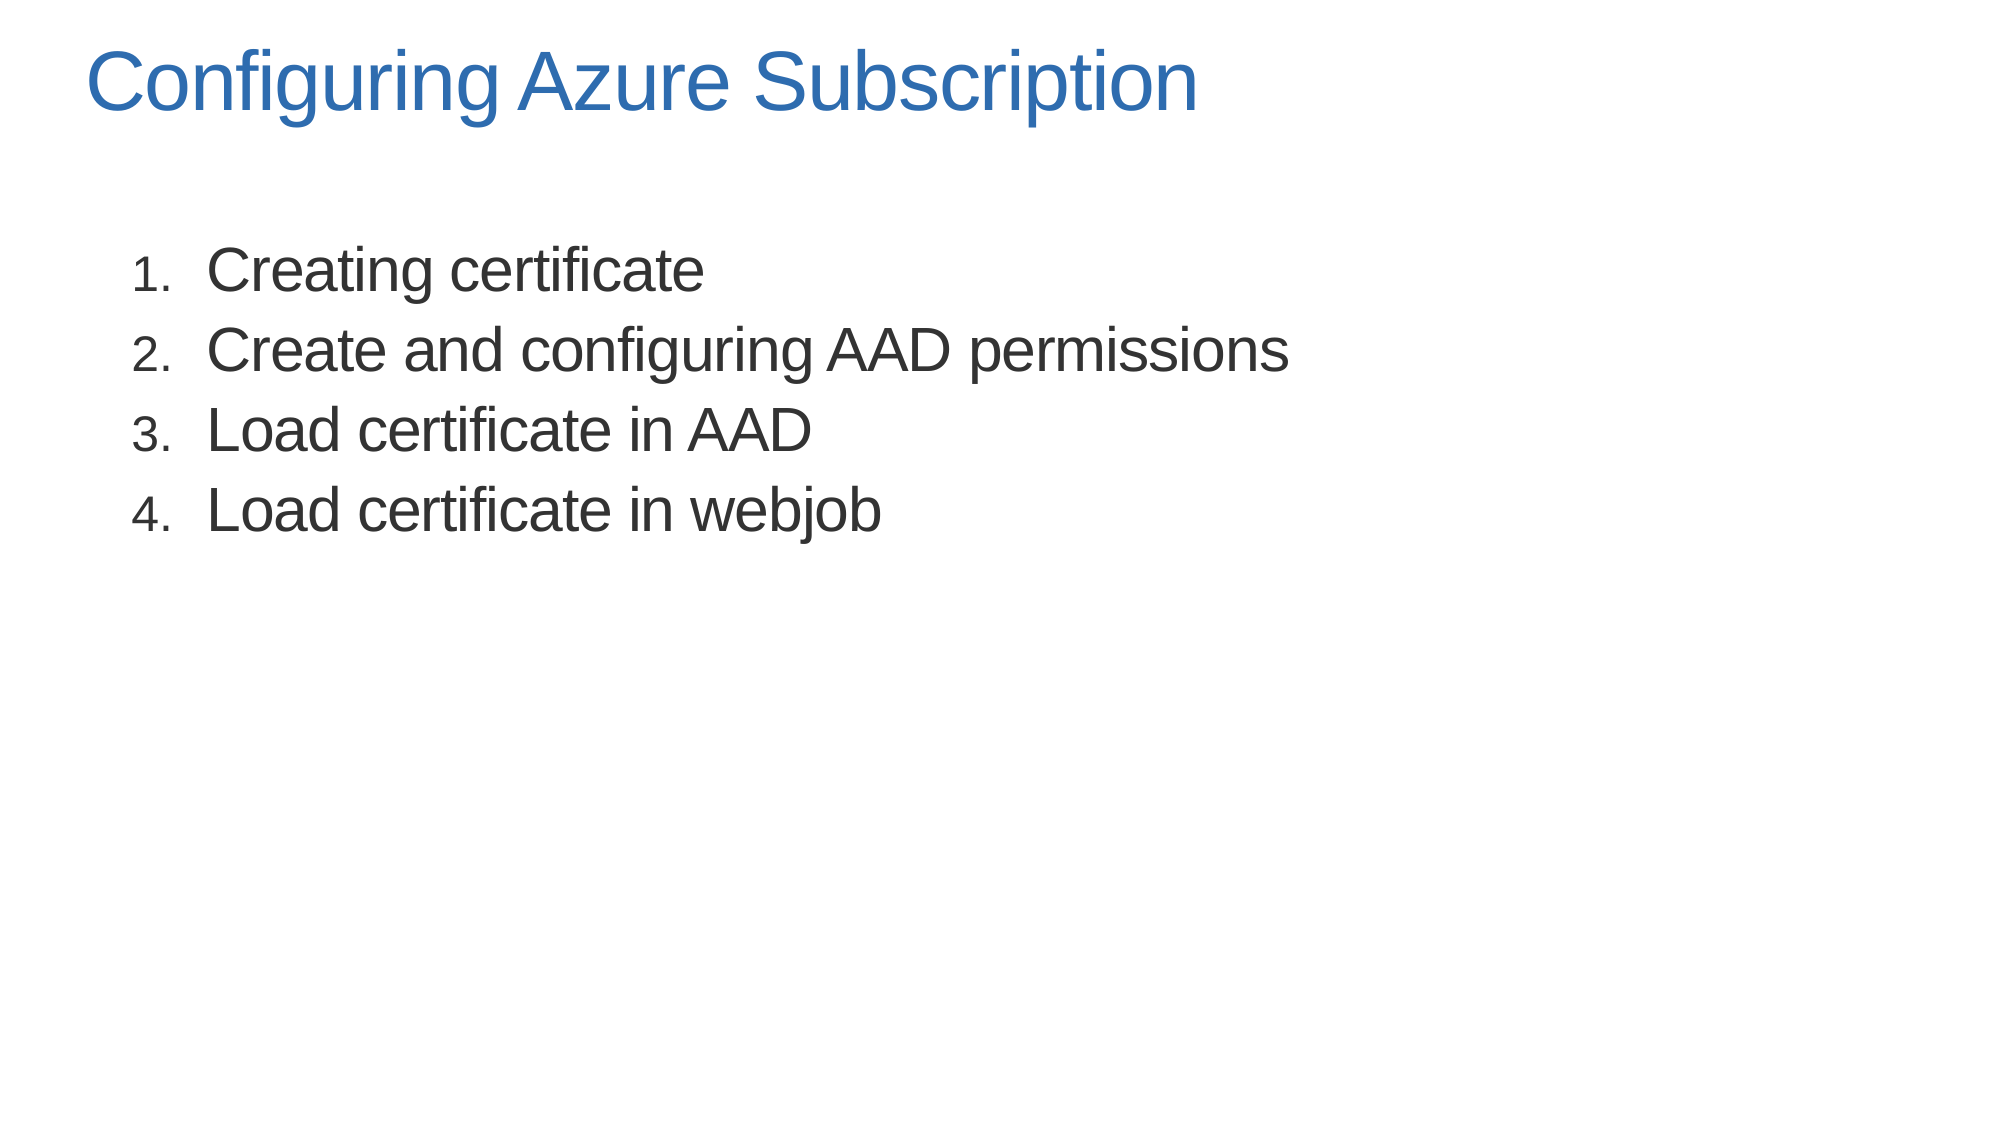

# Configuring Azure Subscription
Creating certificate
Create and configuring AAD permissions
Load certificate in AAD
Load certificate in webjob